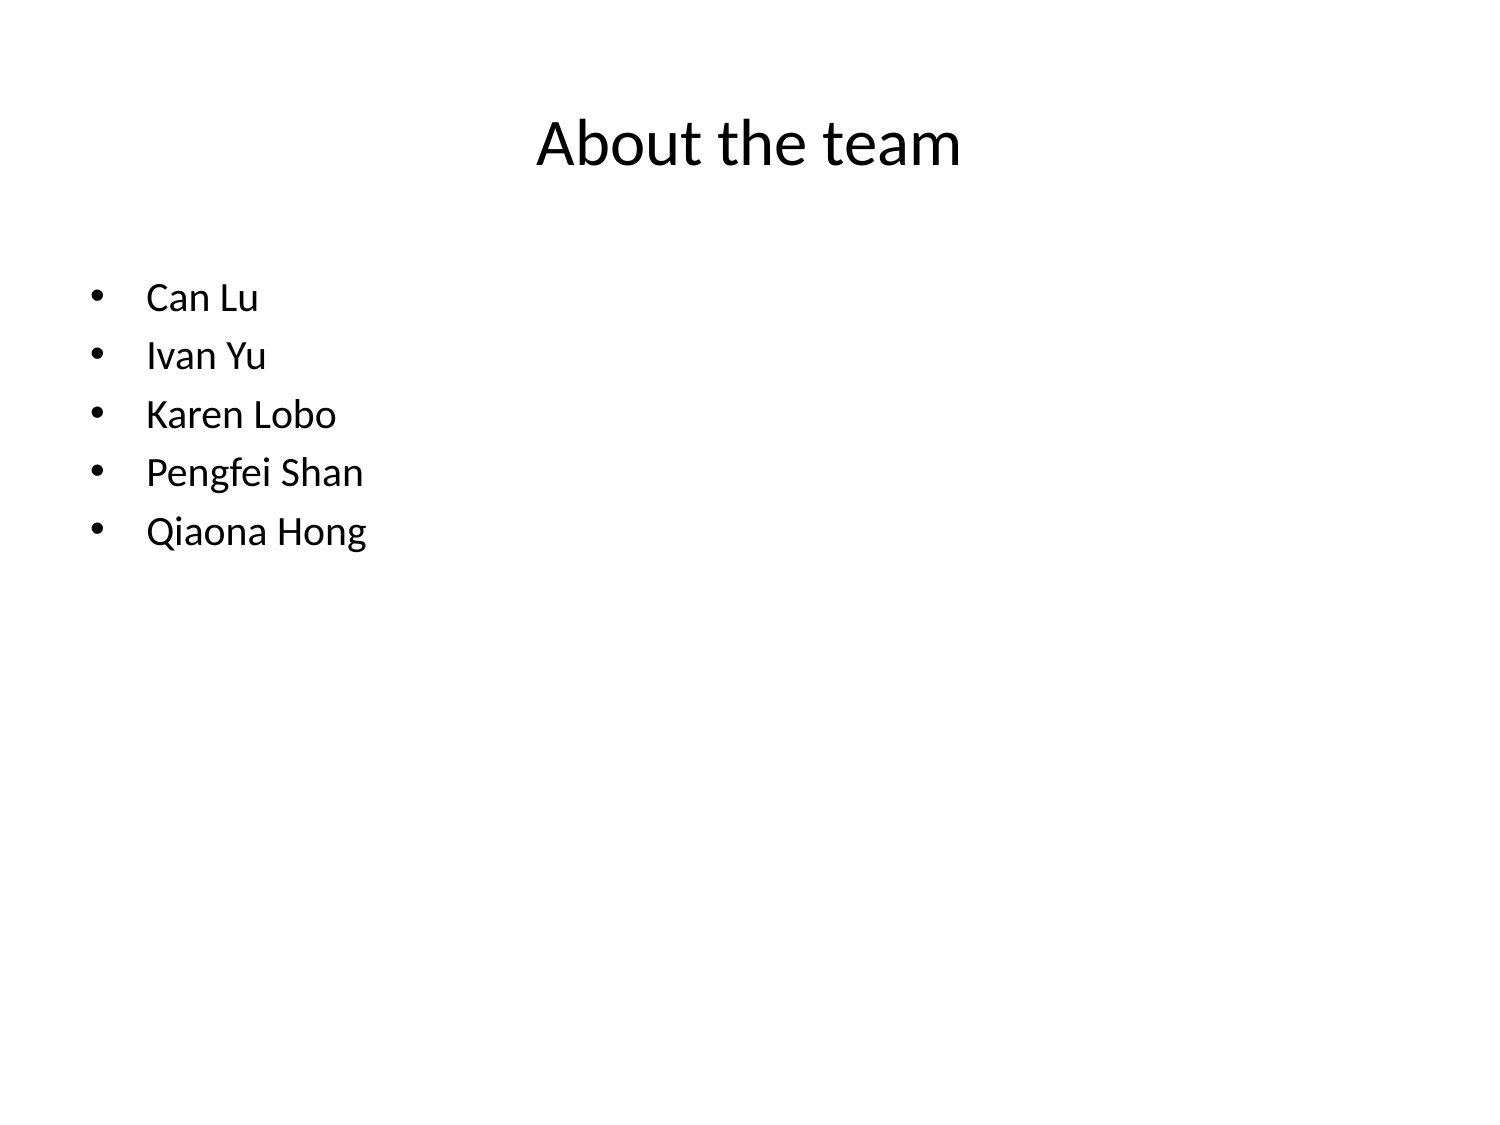

# About the team
Can Lu
Ivan Yu
Karen Lobo
Pengfei Shan
Qiaona Hong